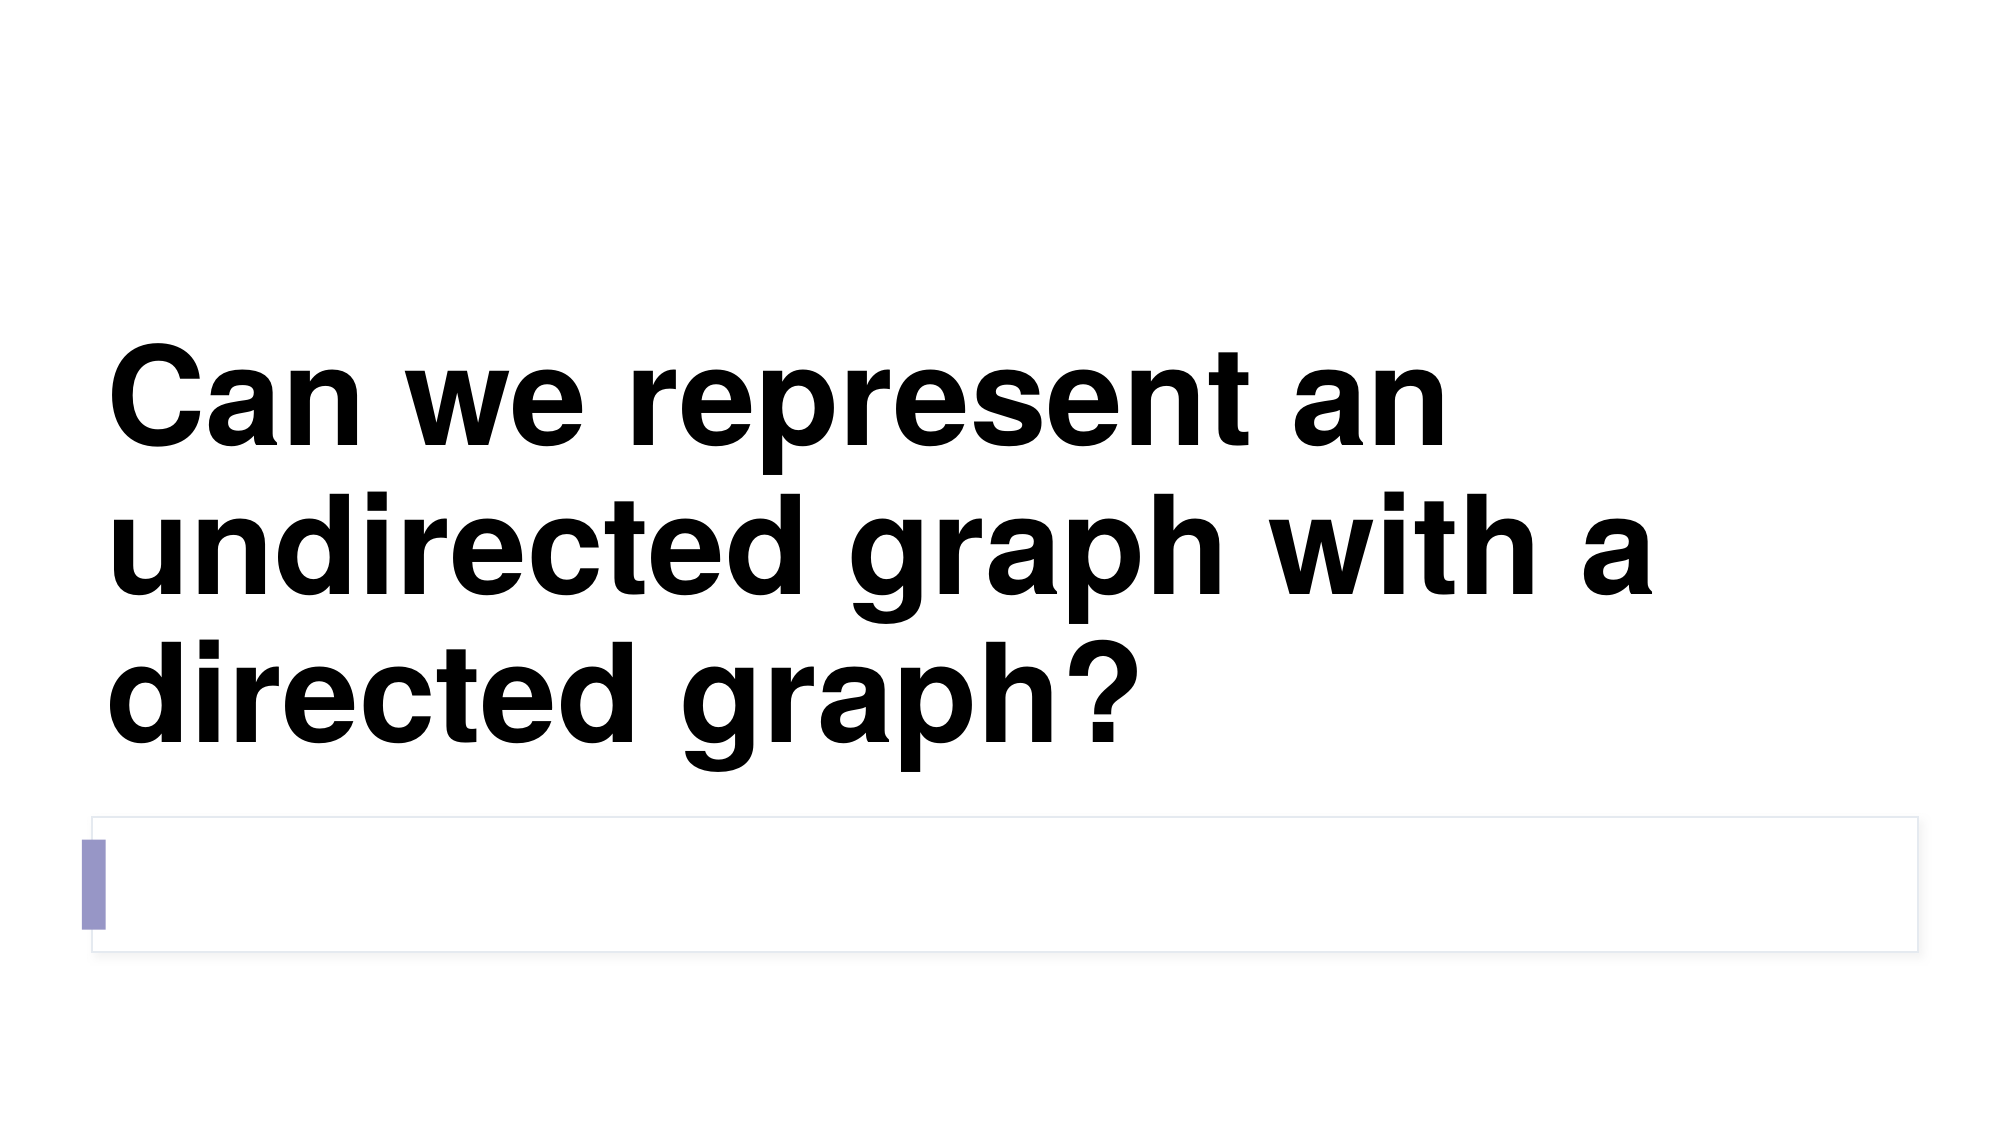

# Can we represent an undirected graph with a directed graph?